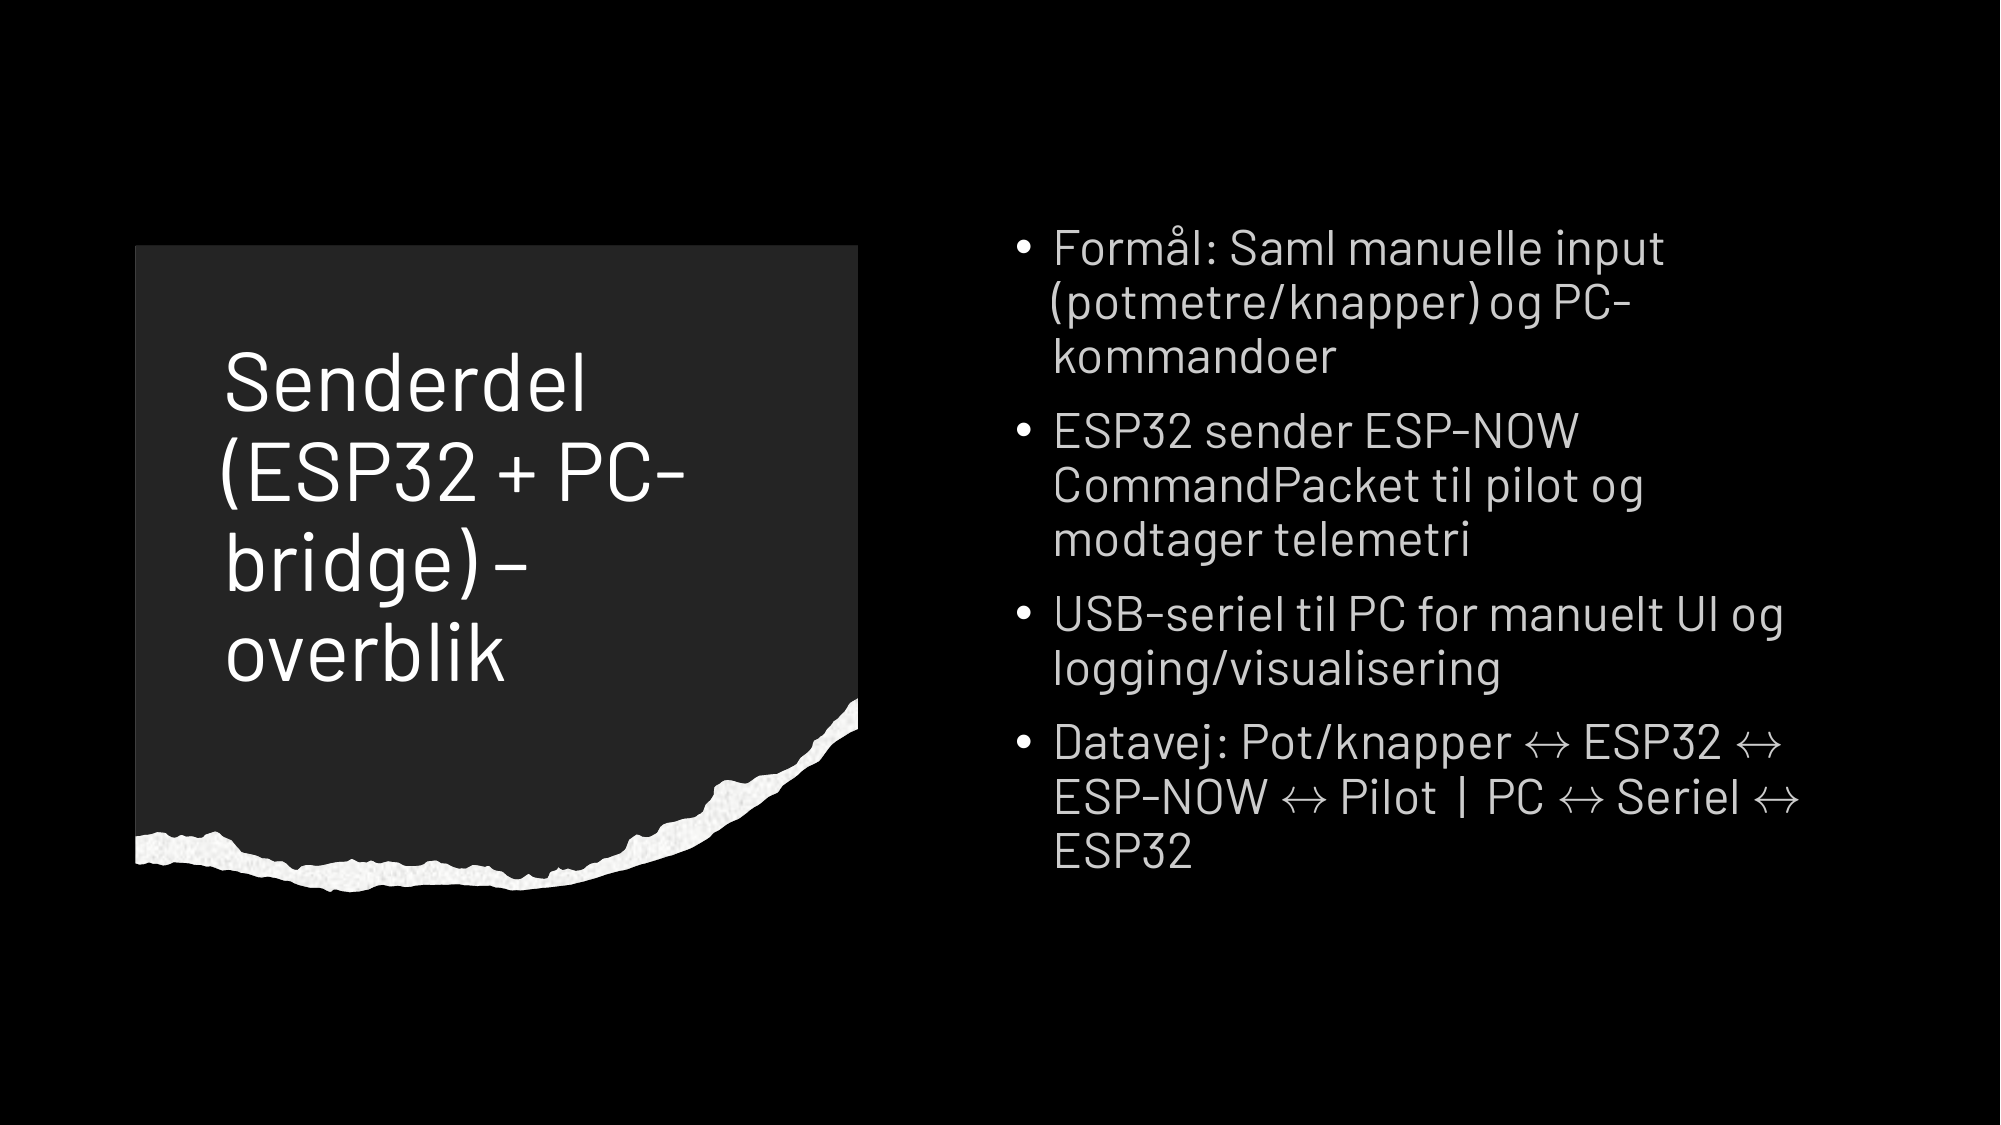

Formål: Saml manuelle input (potmetre/knapper) og PC-kommandoer
ESP32 sender ESP-NOW CommandPacket til pilot og modtager telemetri
USB-seriel til PC for manuelt UI og logging/visualisering
Datavej: Pot/knapper ↔ ESP32 ↔ ESP-NOW ↔ Pilot  |  PC ↔ Seriel ↔ ESP32

# Senderdel (ESP32 + PC-bridge) – overblik